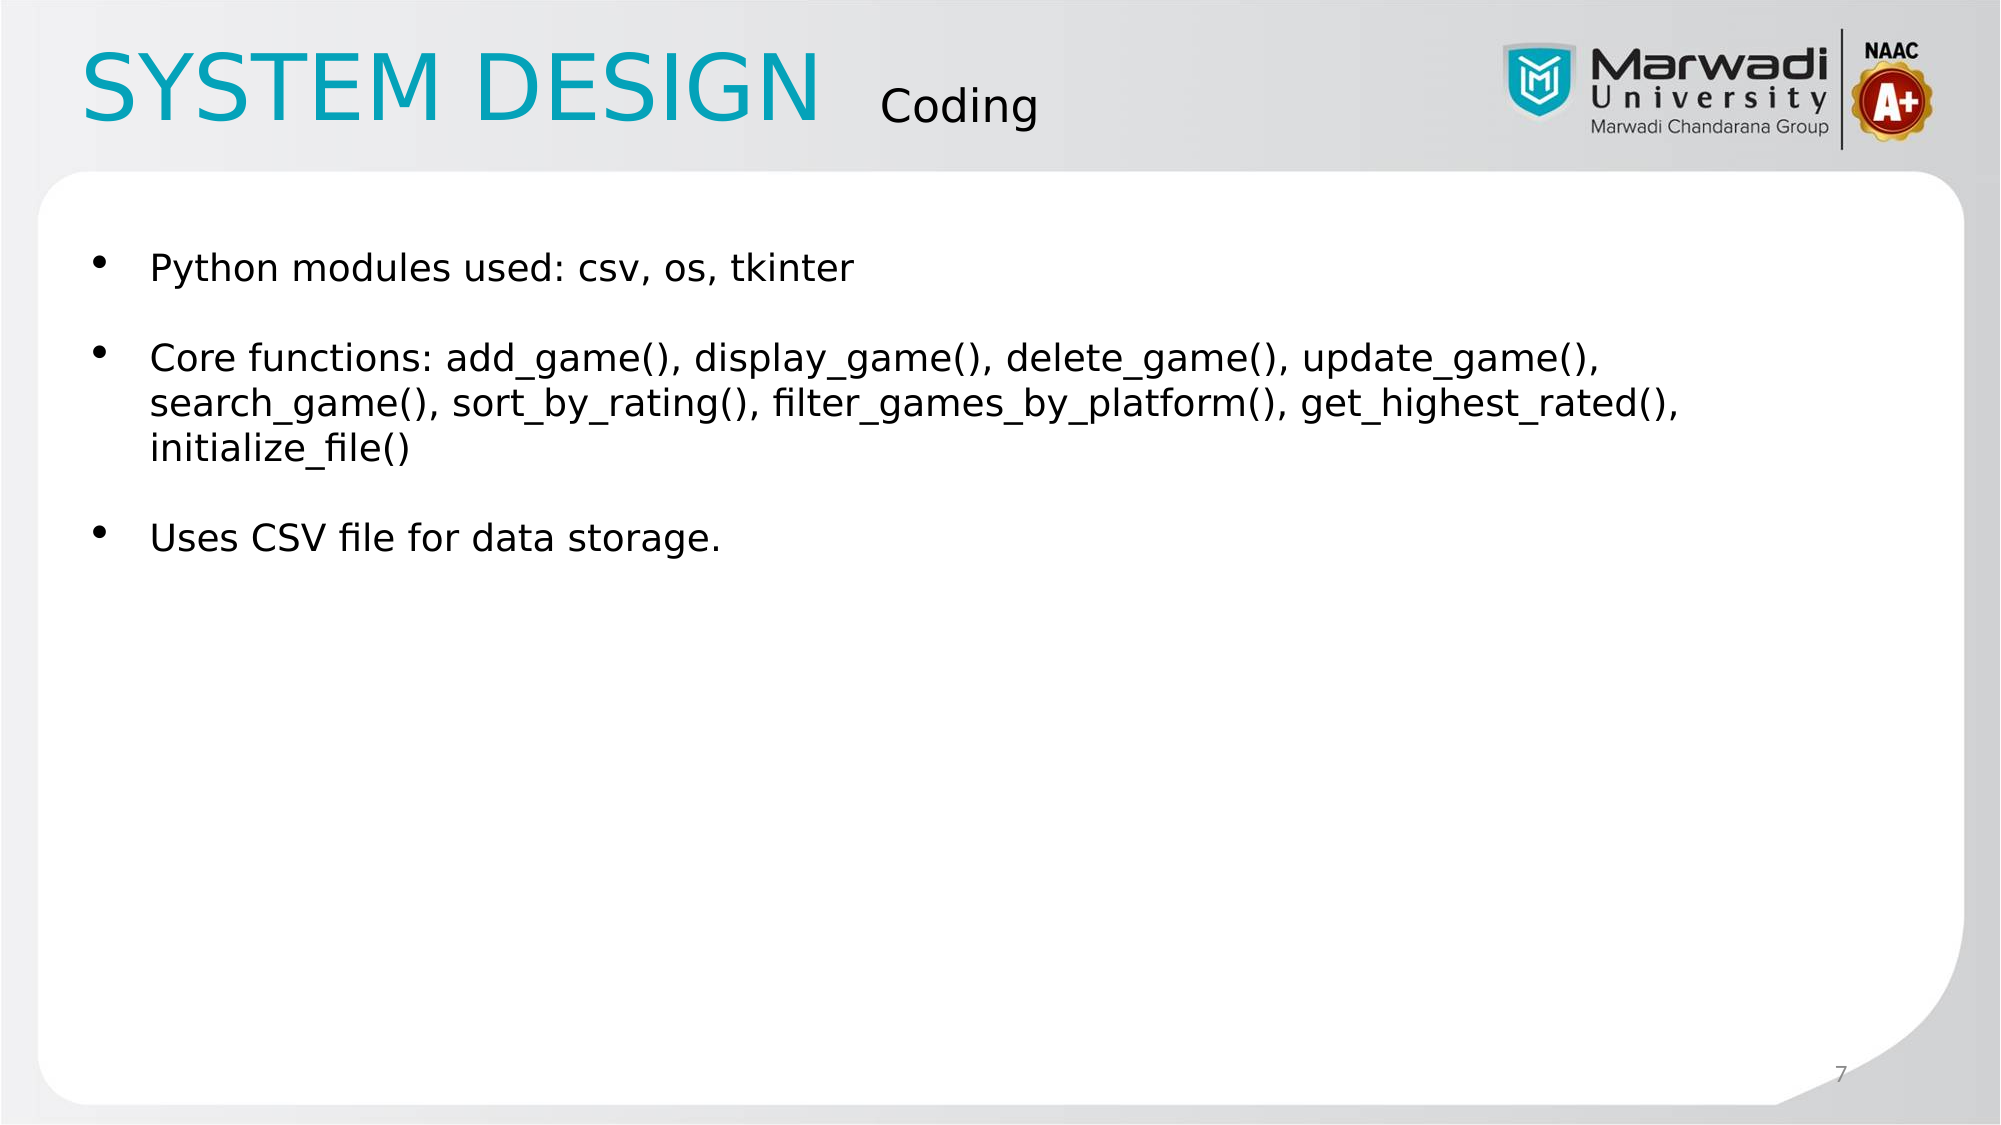

# SYSTEM DESIGN
Coding
Python modules used: csv, os, tkinter

Core functions: add_game(), display_game(), delete_game(), update_game(), search_game(), sort_by_rating(), filter_games_by_platform(), get_highest_rated(), initialize_file()

Uses CSV file for data storage.

7